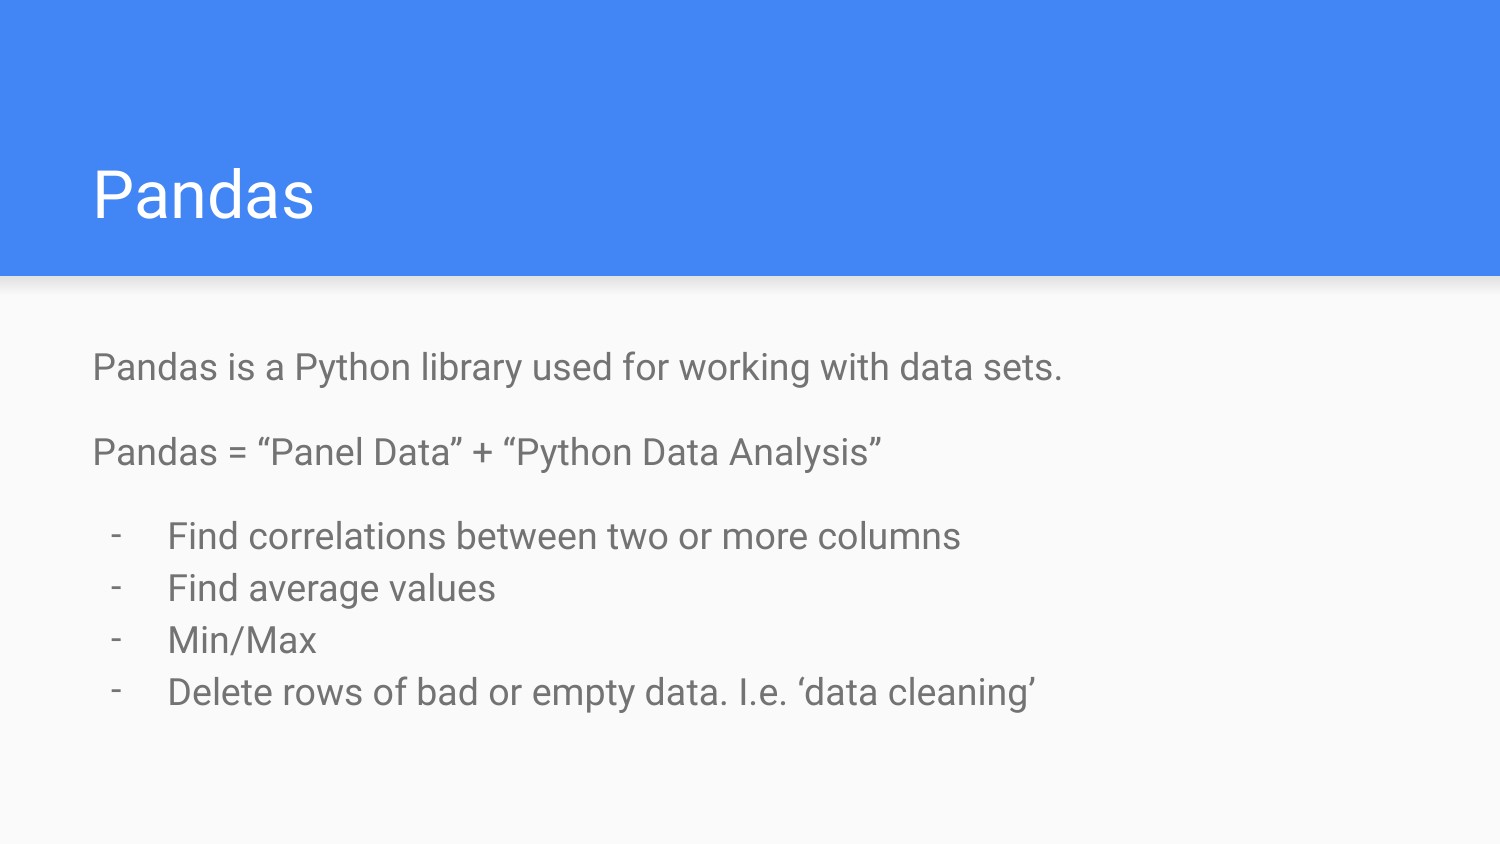

# Pandas
Pandas is a Python library used for working with data sets.
Pandas = “Panel Data” + “Python Data Analysis”
Find correlations between two or more columns
Find average values
Min/Max
Delete rows of bad or empty data. I.e. ‘data cleaning’